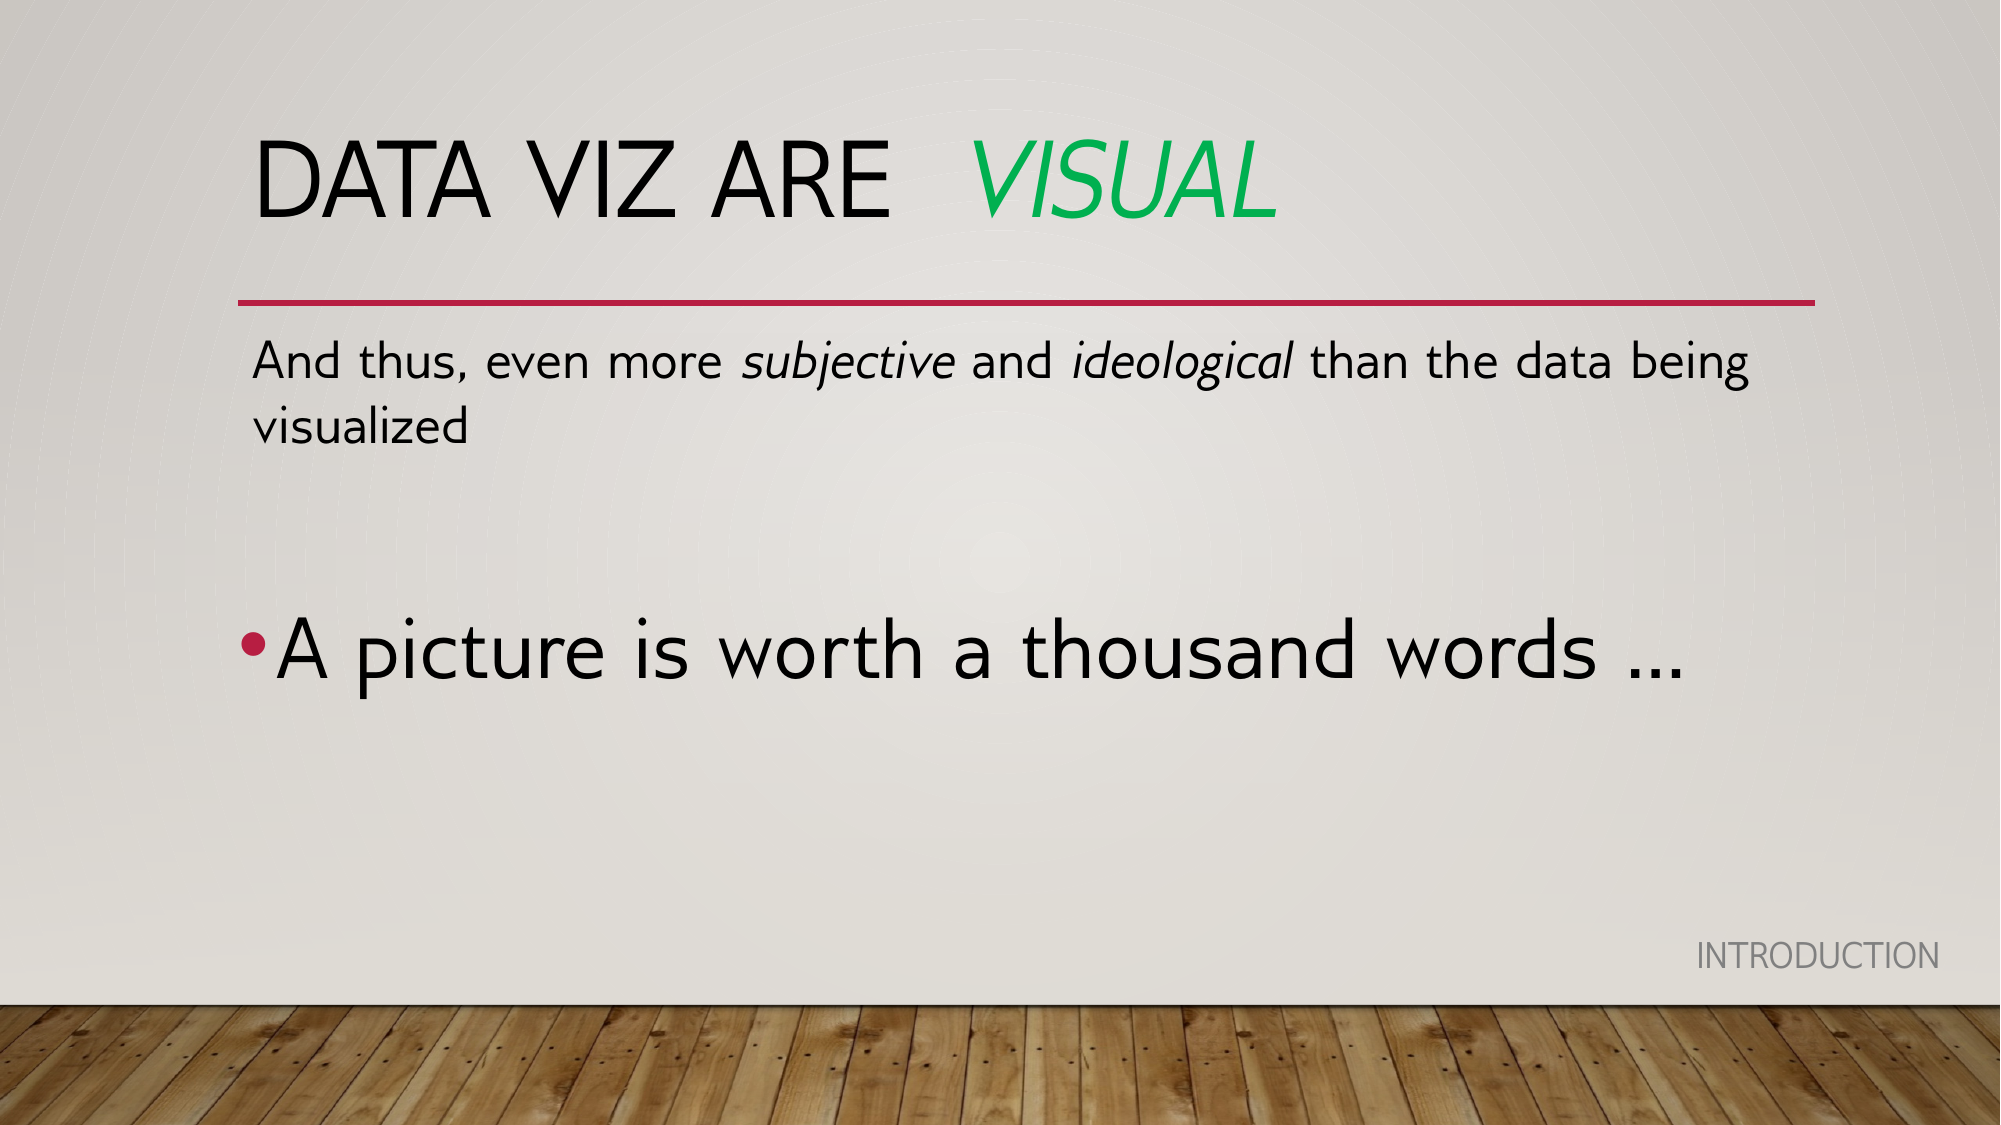

# Data viz ARE  visual
And thus, even more subjective and ideological than the data being visualized
A picture is worth a thousand words …
INTRODUCTION